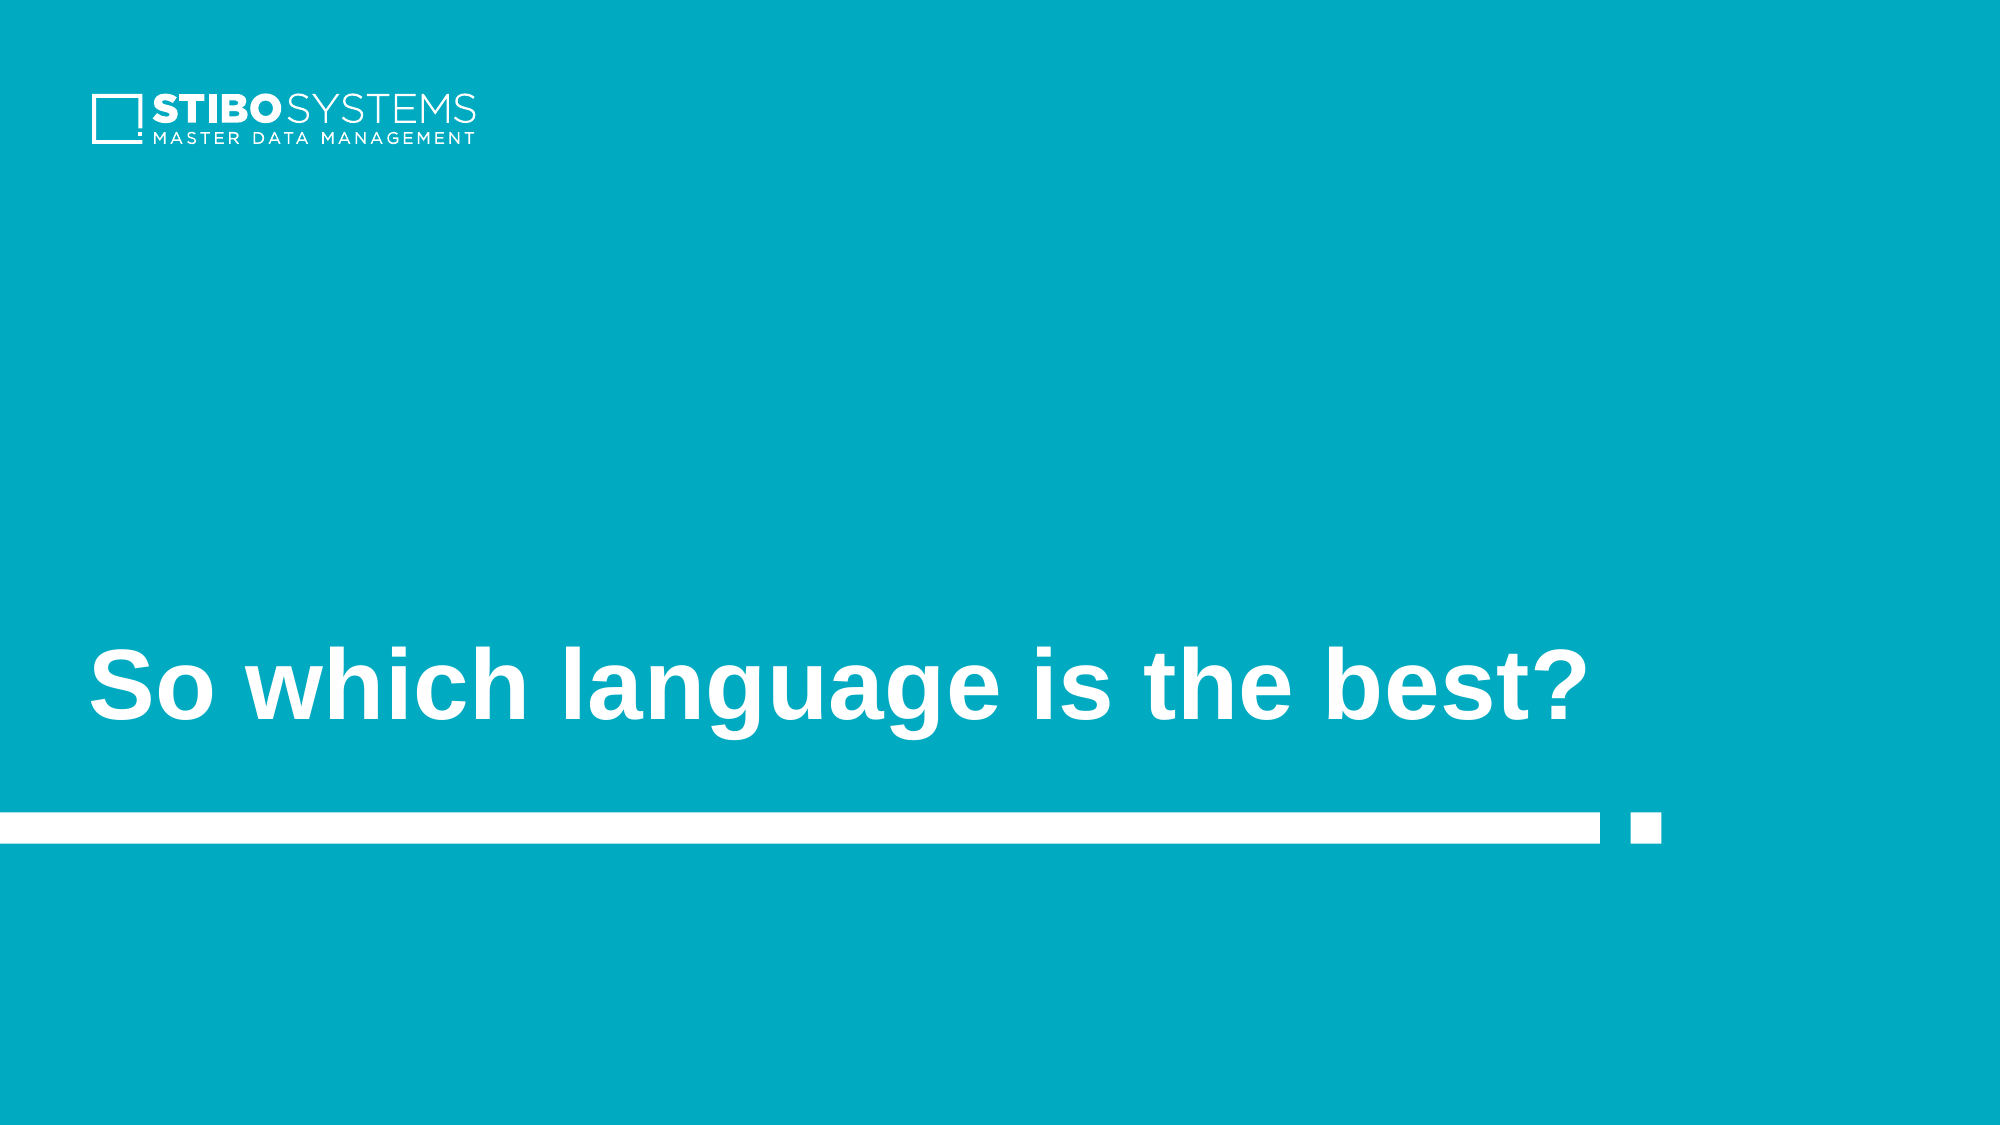

# So which language is the best?